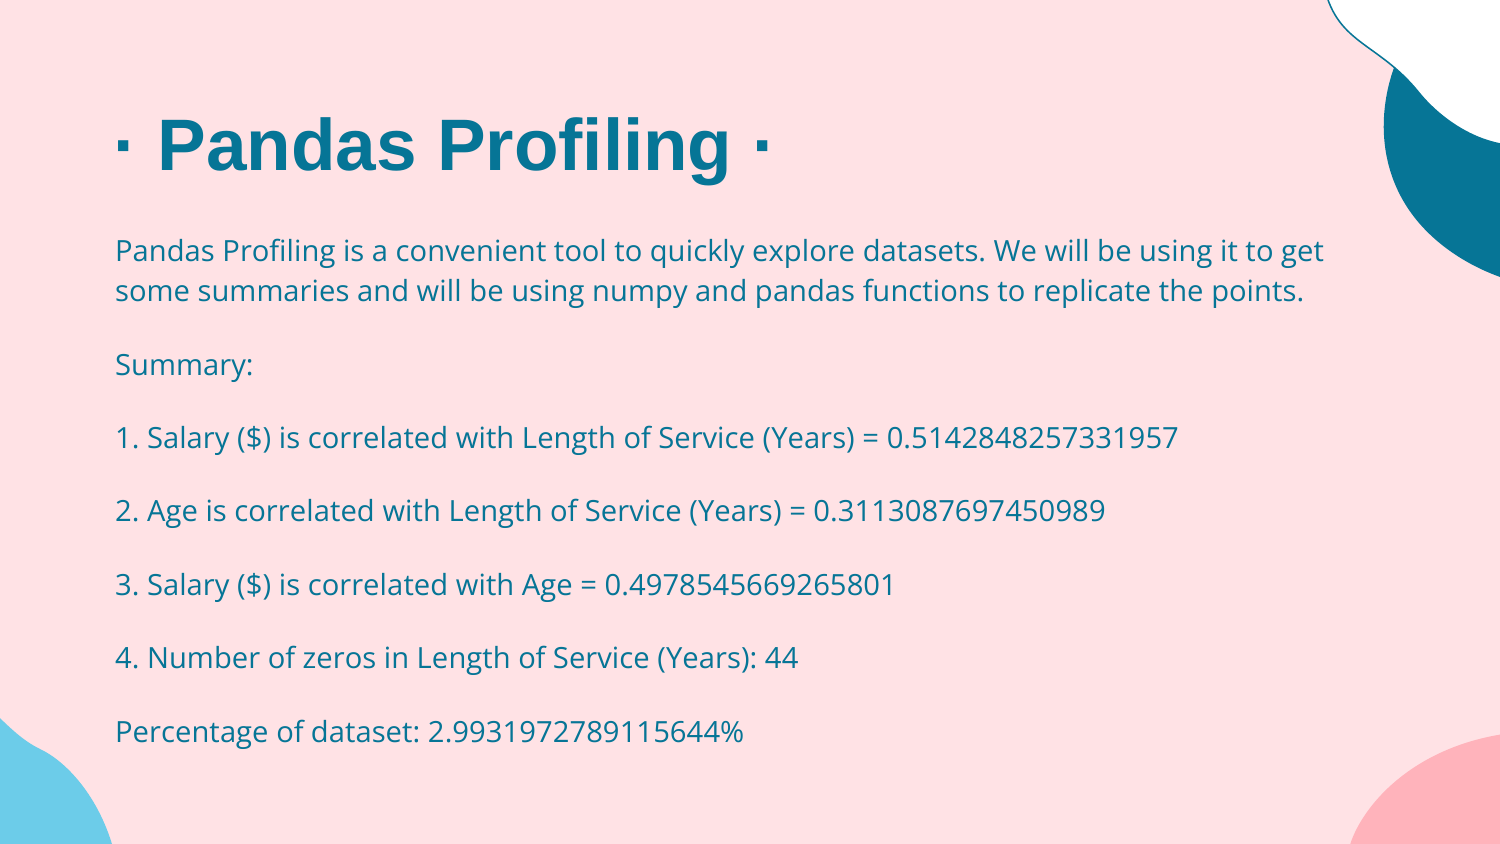

# · Pandas Profiling ·
Pandas Profiling is a convenient tool to quickly explore datasets. We will be using it to get some summaries and will be using numpy and pandas functions to replicate the points.
Summary:
1. Salary ($) is correlated with Length of Service (Years) = 0.5142848257331957
2. Age is correlated with Length of Service (Years) = 0.3113087697450989
3. Salary ($) is correlated with Age = 0.4978545669265801
4. Number of zeros in Length of Service (Years): 44
Percentage of dataset: 2.9931972789115644%